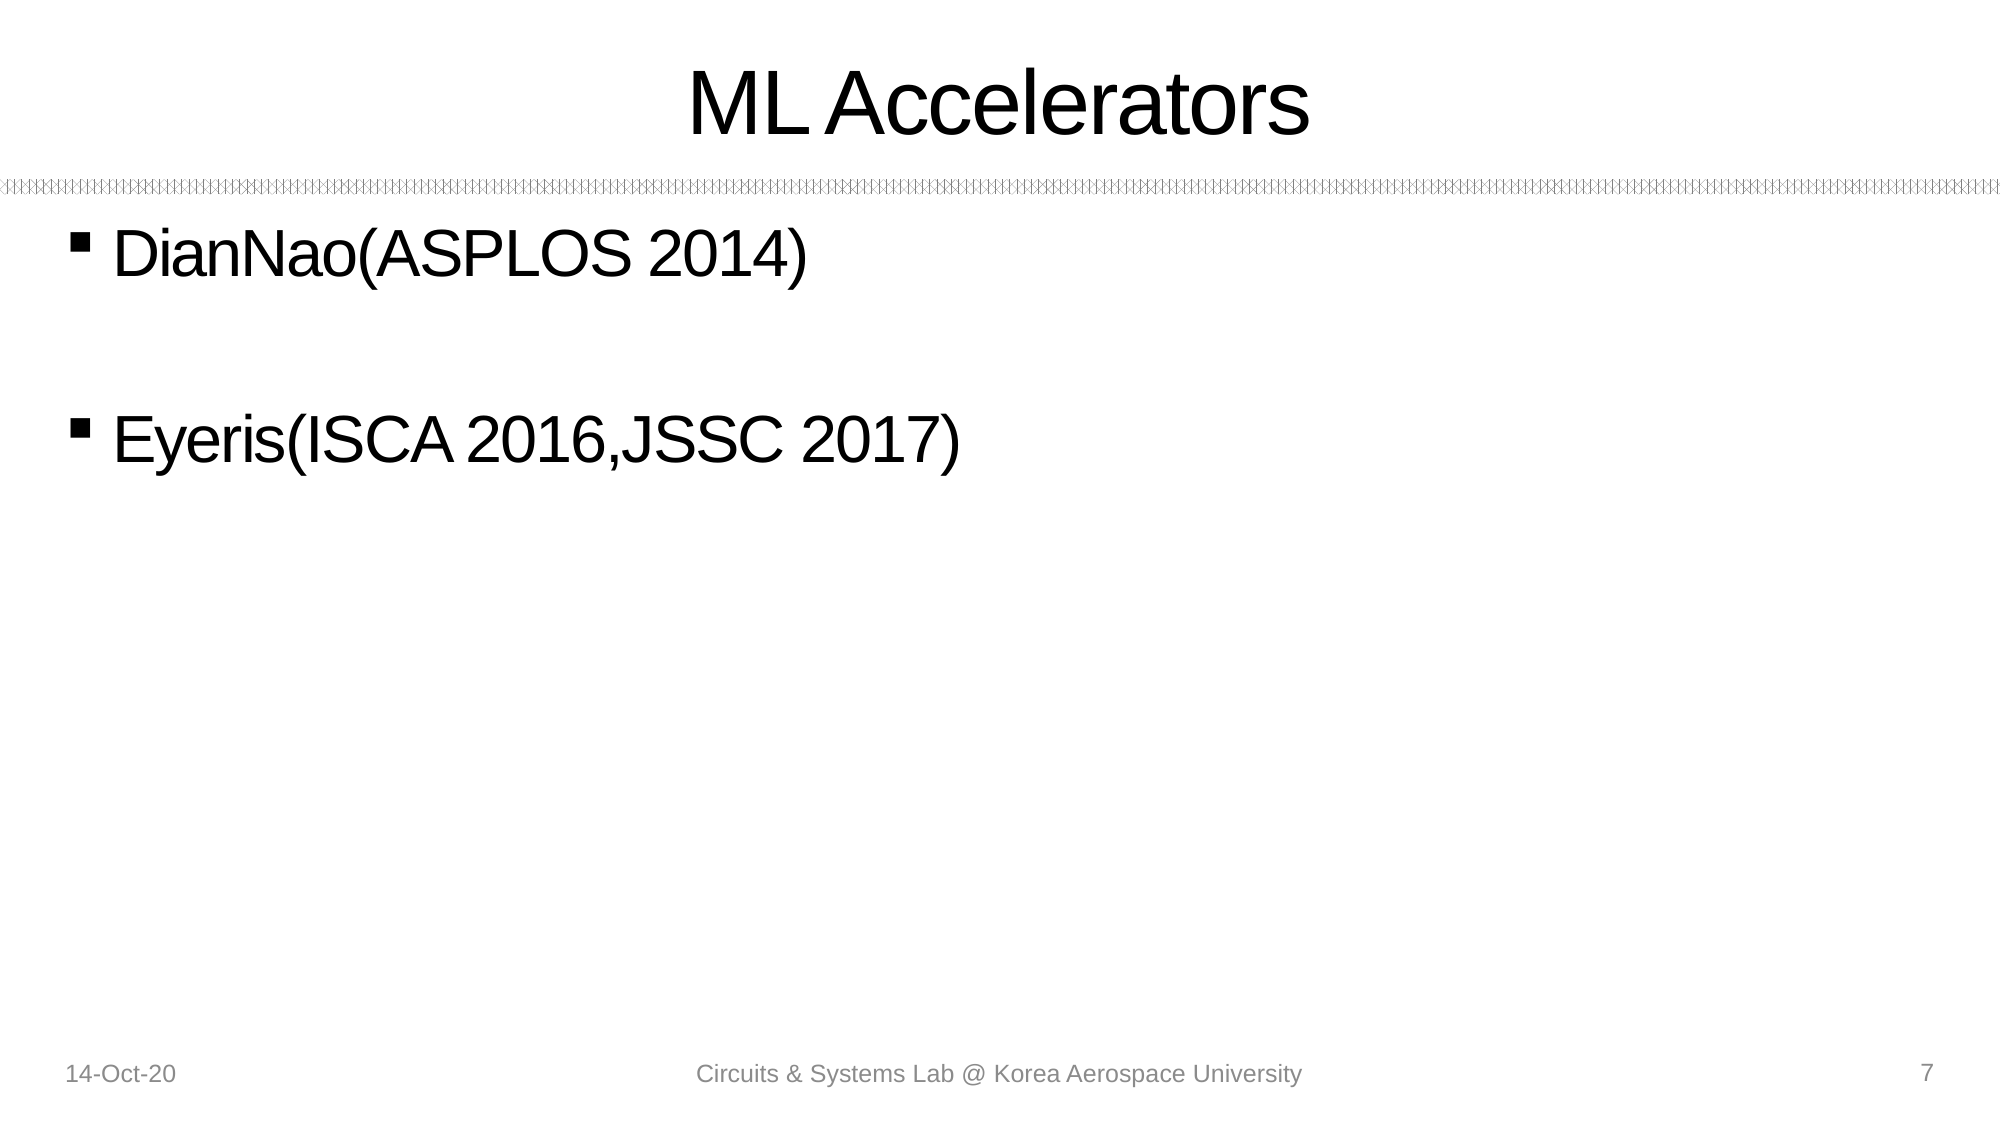

# ML Accelerators
DianNao(ASPLOS 2014)

Eyeris(ISCA 2016,JSSC 2017)
7
14-Oct-20
Circuits & Systems Lab @ Korea Aerospace University